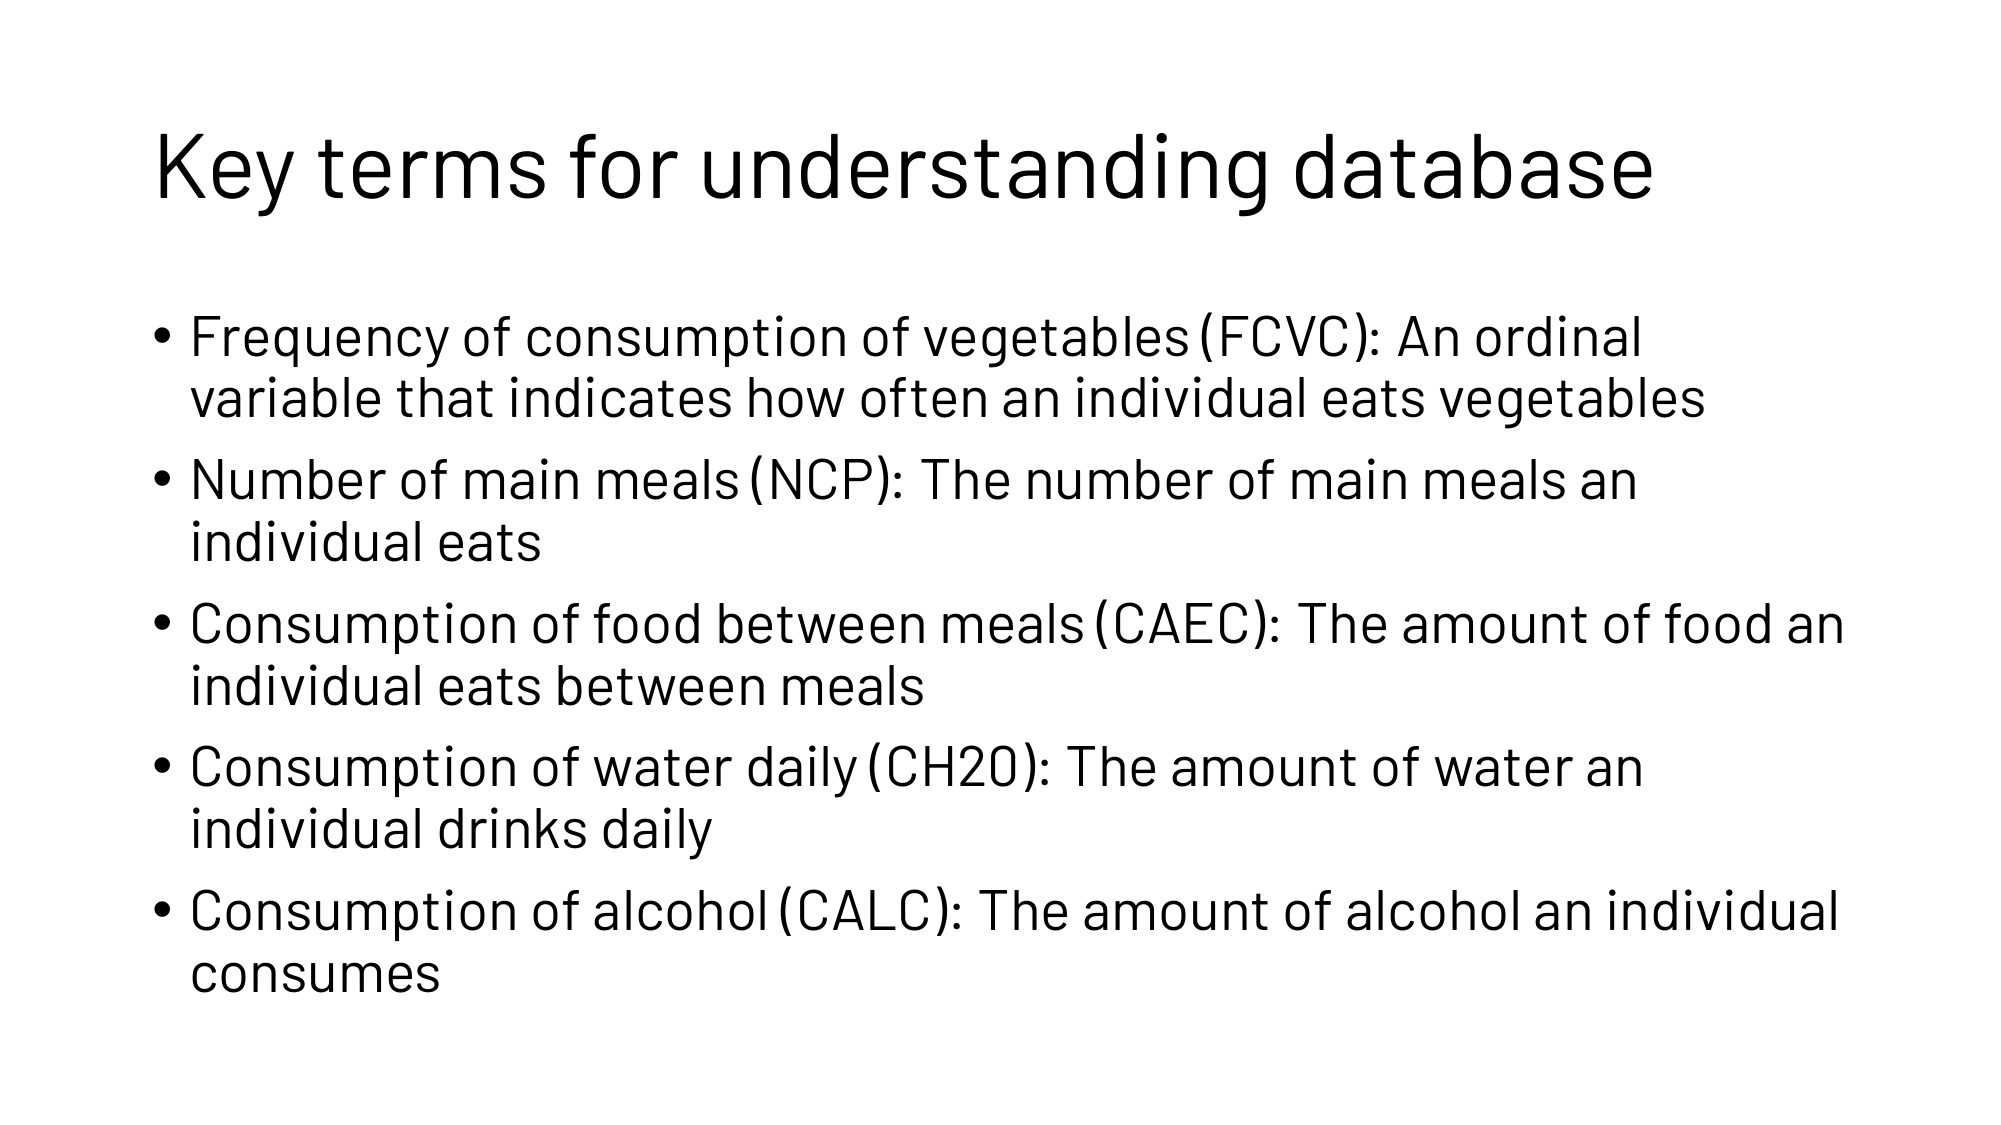

# Key terms for understanding database
Frequency of consumption of vegetables (FCVC): An ordinal variable that indicates how often an individual eats vegetables
Number of main meals (NCP): The number of main meals an individual eats
Consumption of food between meals (CAEC): The amount of food an individual eats between meals
Consumption of water daily (CH20): The amount of water an individual drinks daily
Consumption of alcohol (CALC): The amount of alcohol an individual consumes